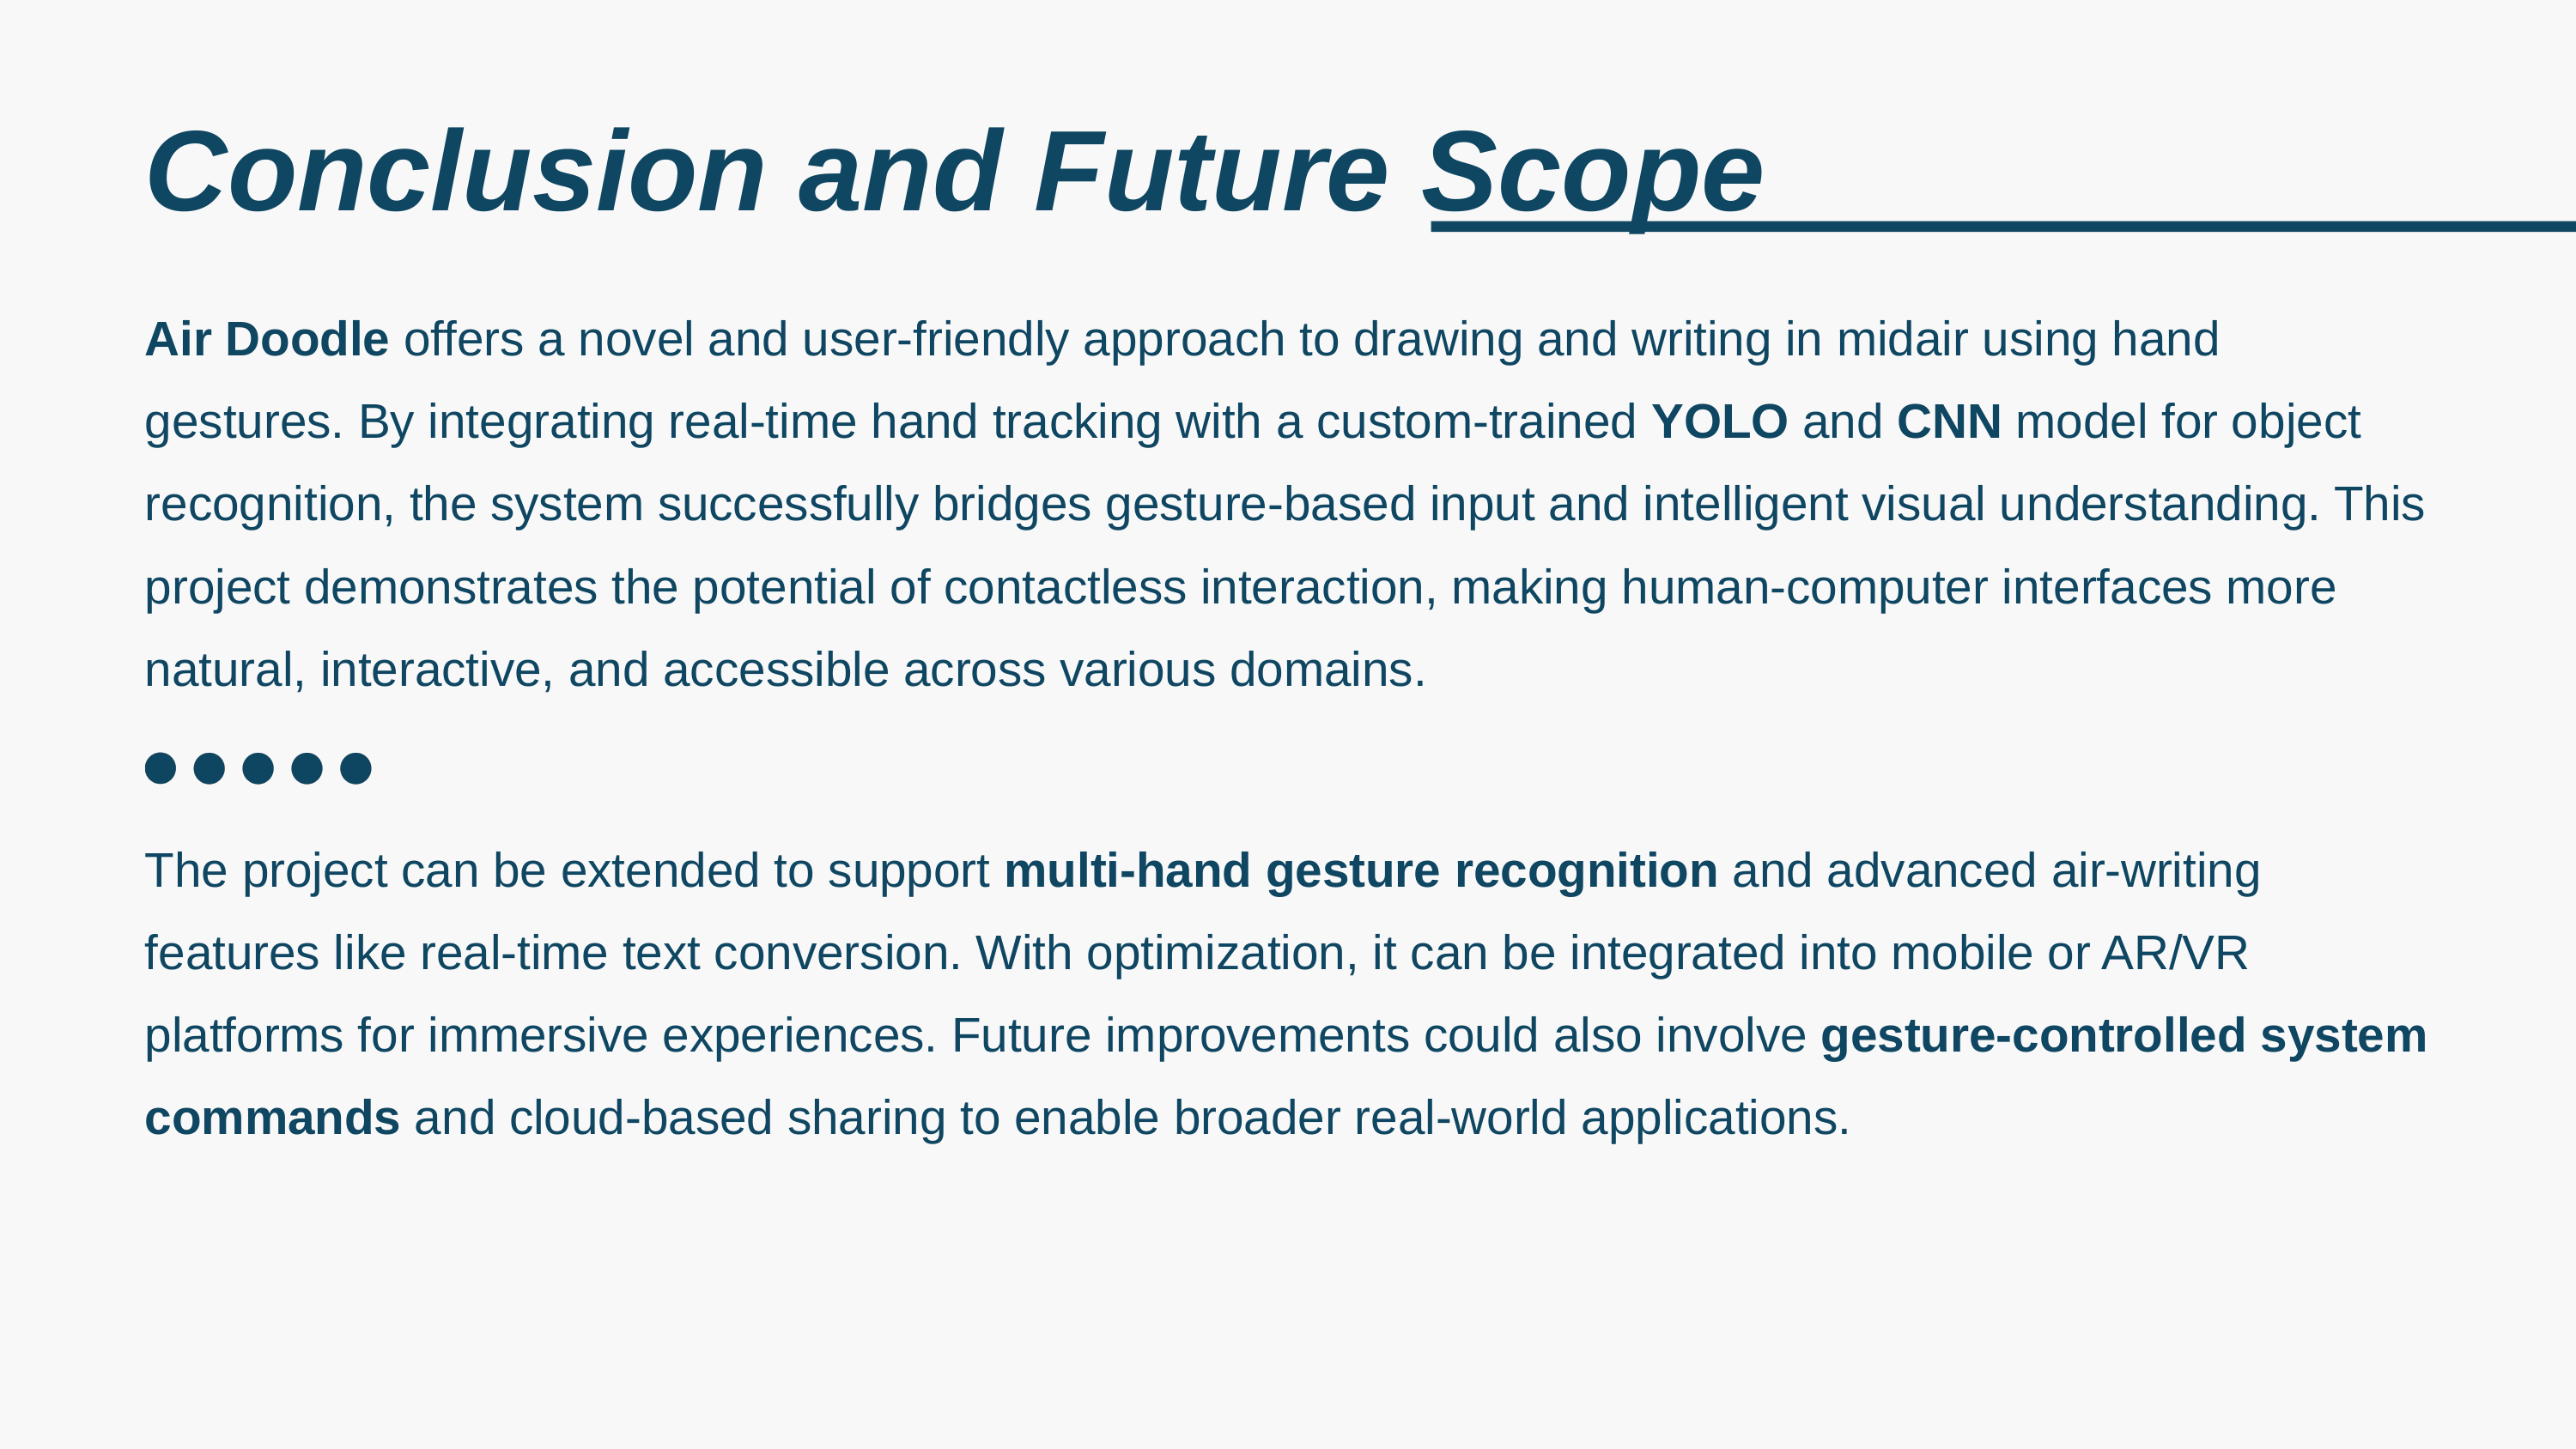

Conclusion and Future Scope

Air Doodle offers a novel and user-friendly approach to drawing and writing in midair using hand gestures. By integrating real-time hand tracking with a custom-trained YOLO and CNN model for object recognition, the system successfully bridges gesture-based input and intelligent visual understanding. This project demonstrates the potential of contactless interaction, making human-computer interfaces more natural, interactive, and accessible across various domains.

The project can be extended to support multi-hand gesture recognition and advanced air-writing features like real-time text conversion. With optimization, it can be integrated into mobile or AR/VR platforms for immersive experiences. Future improvements could also involve gesture-controlled system commands and cloud-based sharing to enable broader real-world applications.